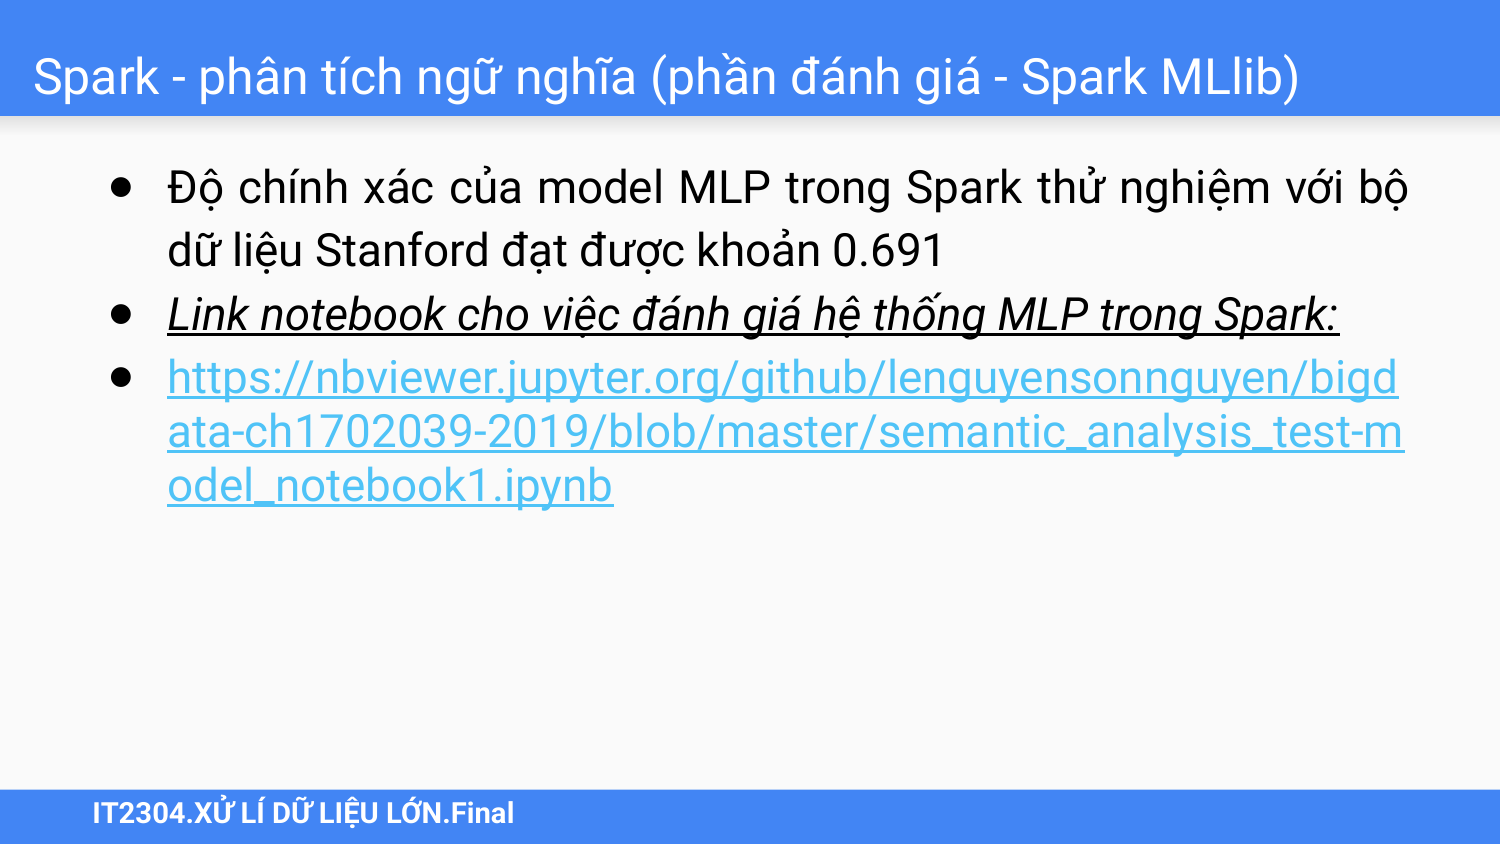

# Spark - phân tích ngữ nghĩa (phần đánh giá - Spark MLlib)
Độ chính xác của model MLP trong Spark thử nghiệm với bộ dữ liệu Stanford đạt được khoản 0.691
Link notebook cho việc đánh giá hệ thống MLP trong Spark:
https://nbviewer.jupyter.org/github/lenguyensonnguyen/bigdata-ch1702039-2019/blob/master/semantic_analysis_test-model_notebook1.ipynb